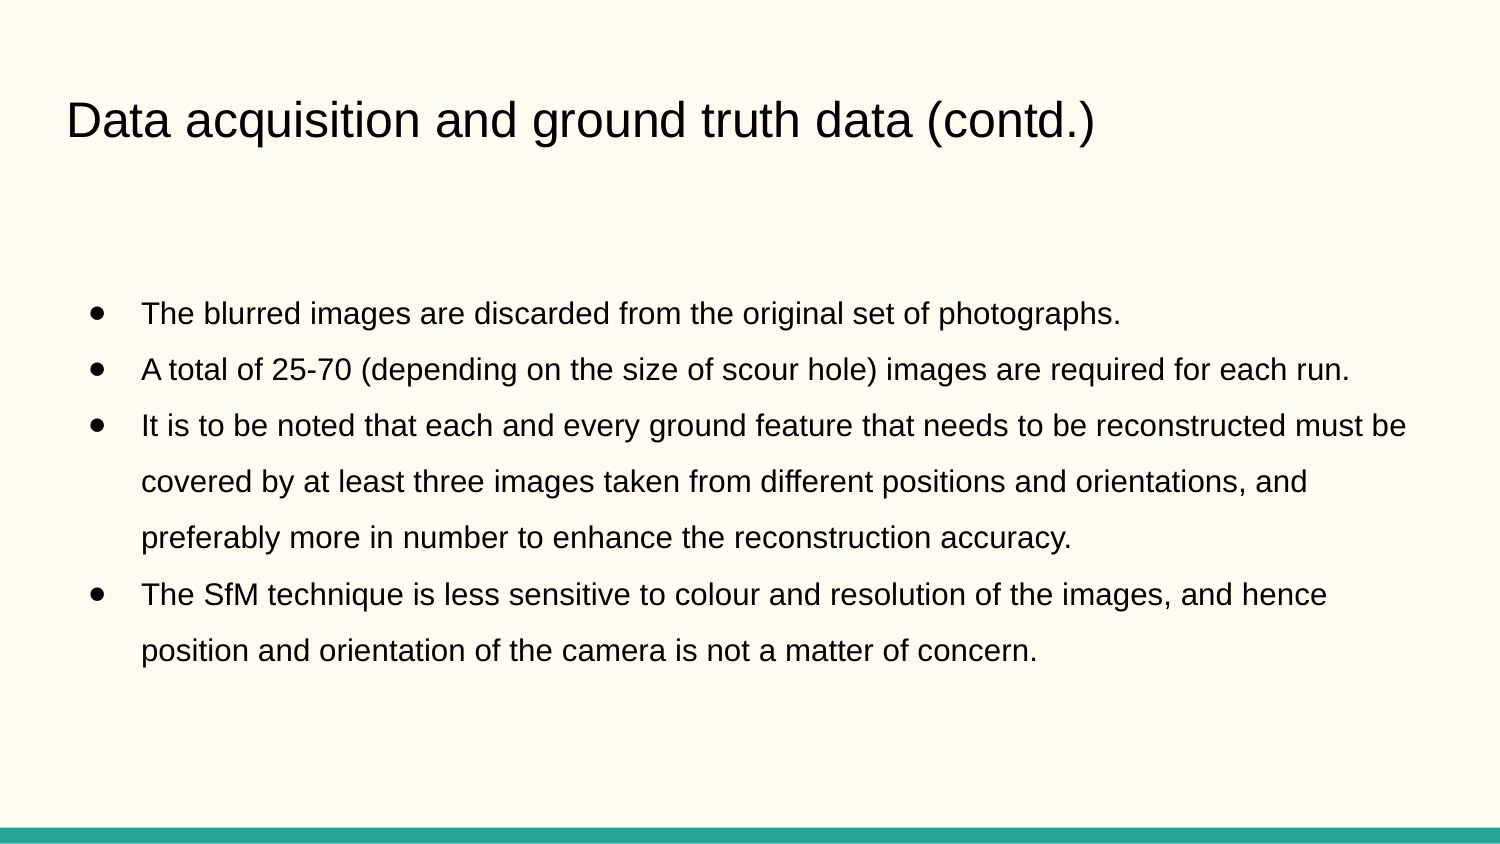

# Data acquisition and ground truth data (contd.)

The blurred images are discarded from the original set of photographs.
A total of 25-70 (depending on the size of scour hole) images are required for each run.
It is to be noted that each and every ground feature that needs to be reconstructed must be covered by at least three images taken from different positions and orientations, and preferably more in number to enhance the reconstruction accuracy.
The SfM technique is less sensitive to colour and resolution of the images, and hence position and orientation of the camera is not a matter of concern.